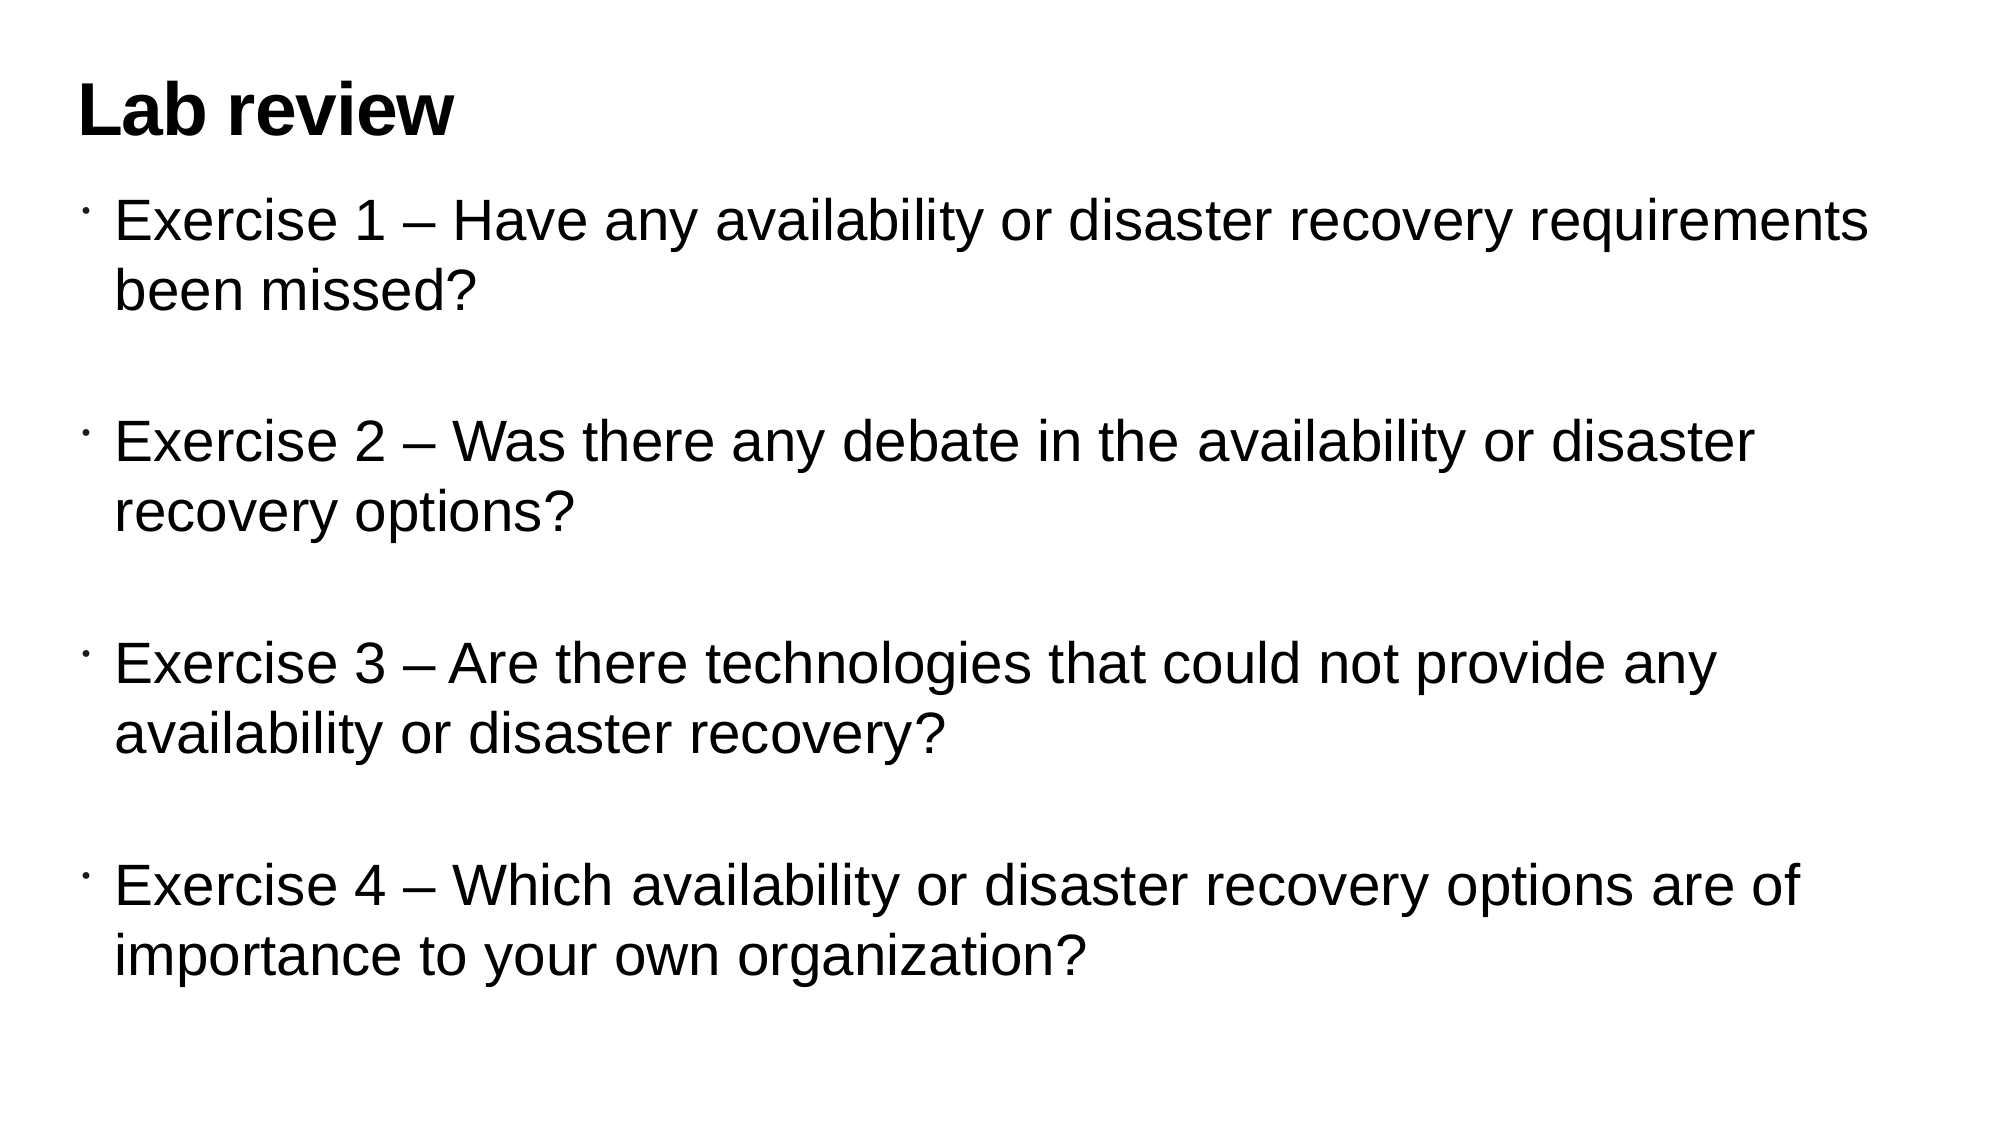

# Lab review
Exercise 1 – Have any availability or disaster recovery requirements been missed?
Exercise 2 – Was there any debate in the availability or disaster recovery options?
Exercise 3 – Are there technologies that could not provide any availability or disaster recovery?
Exercise 4 – Which availability or disaster recovery options are of importance to your own organization?